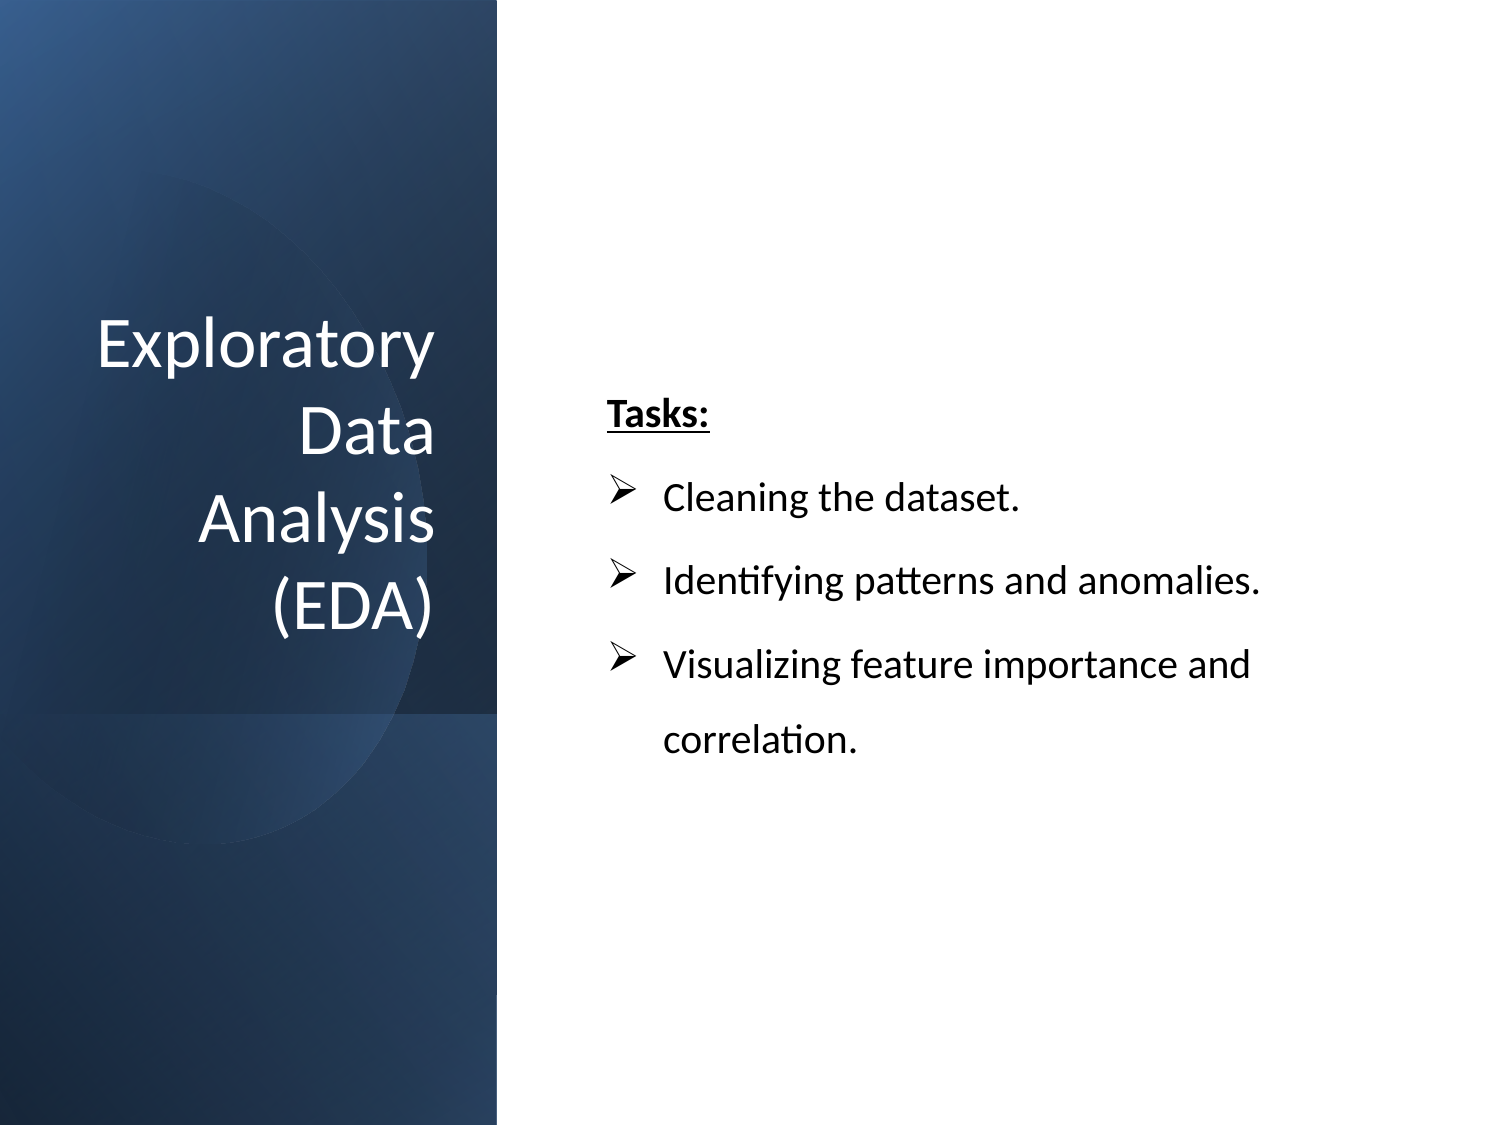

# Exploratory Data Analysis (EDA)
Tasks:
Cleaning the dataset.
Identifying patterns and anomalies.
Visualizing feature importance and correlation.